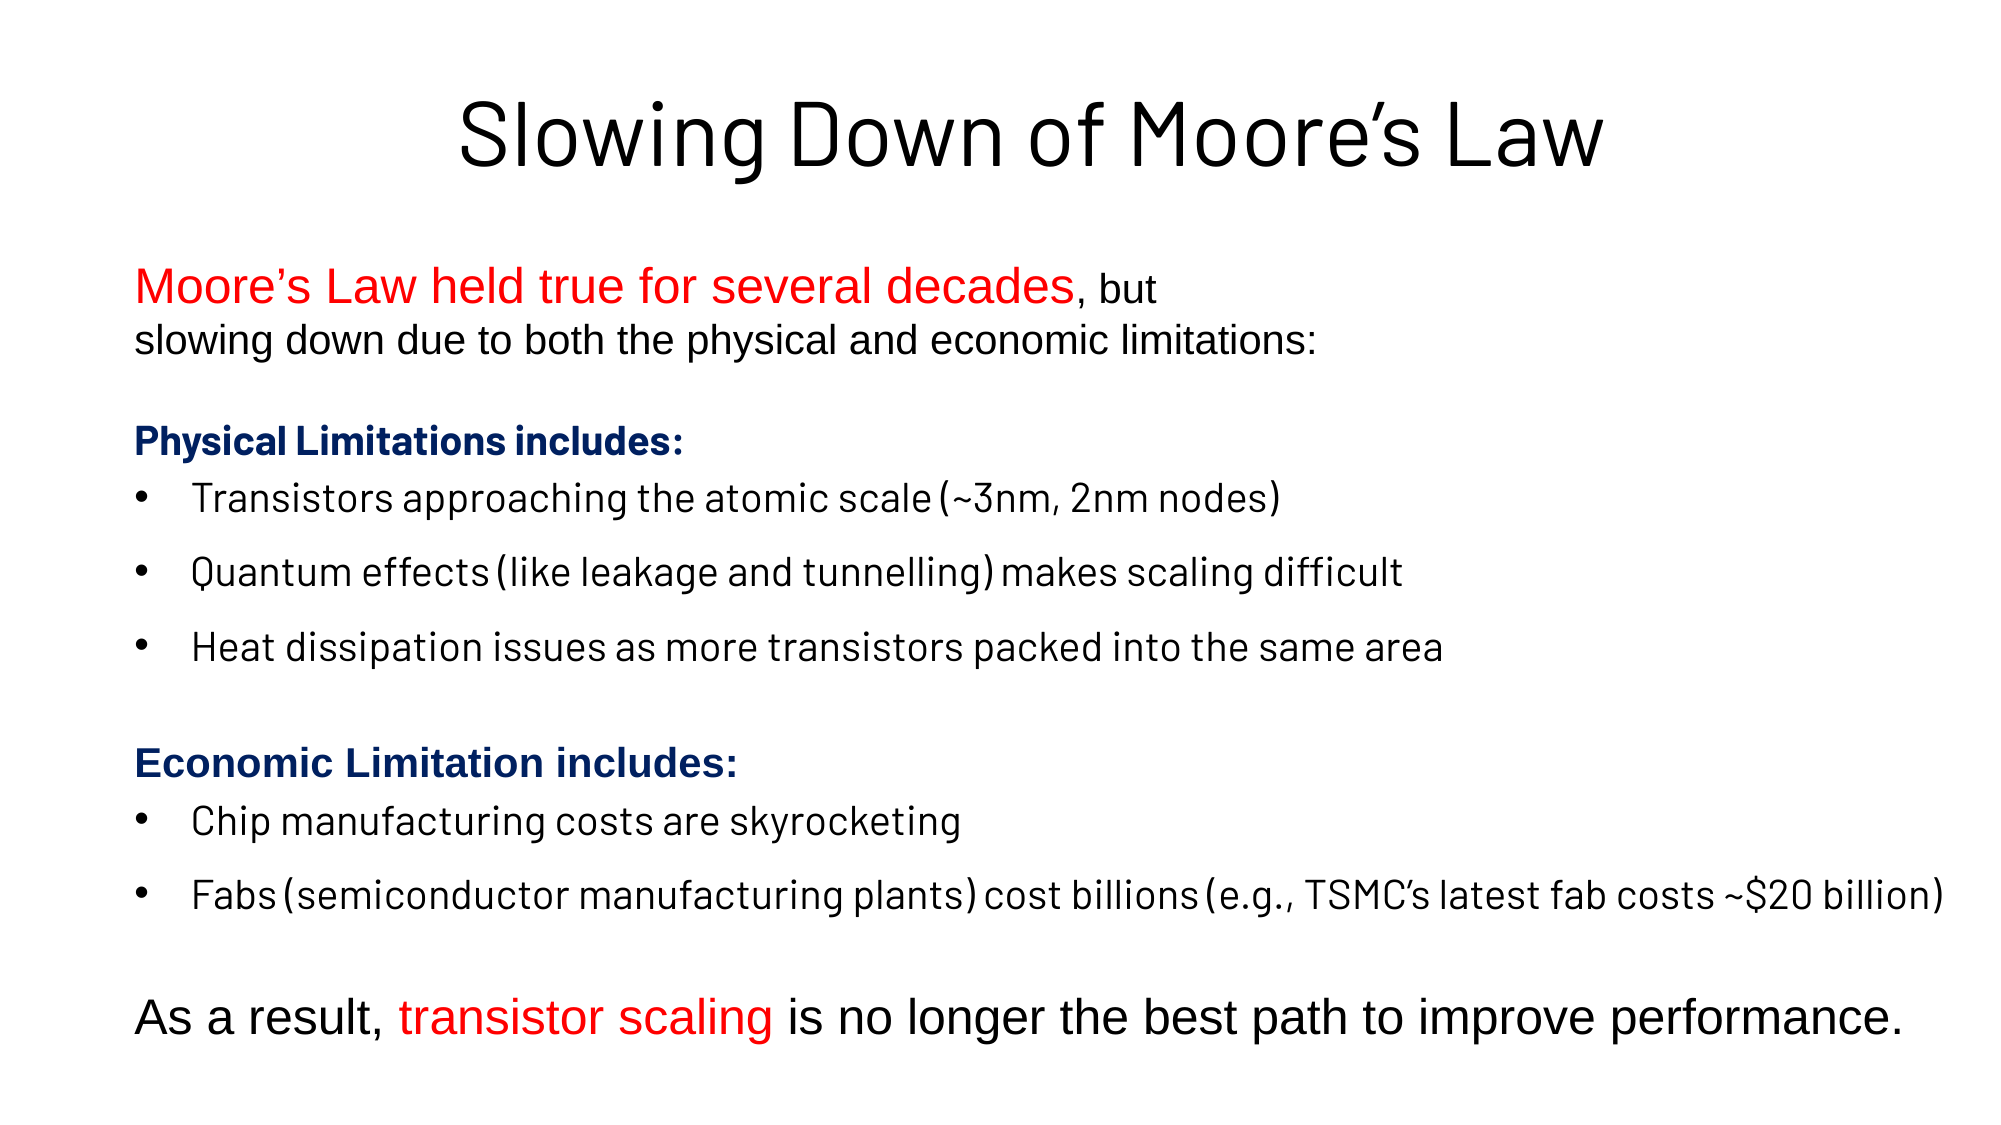

# Slowing Down of Moore’s Law
Moore’s Law held true for several decades, but
slowing down due to both the physical and economic limitations:

Physical Limitations includes:
Transistors approaching the atomic scale (~3nm, 2nm nodes)
Quantum effects (like leakage and tunnelling) makes scaling difficult
Heat dissipation issues as more transistors packed into the same area

Economic Limitation includes:
Chip manufacturing costs are skyrocketing
Fabs (semiconductor manufacturing plants) cost billions (e.g., TSMC’s latest fab costs ~$20 billion)

As a result, transistor scaling is no longer the best path to improve performance.